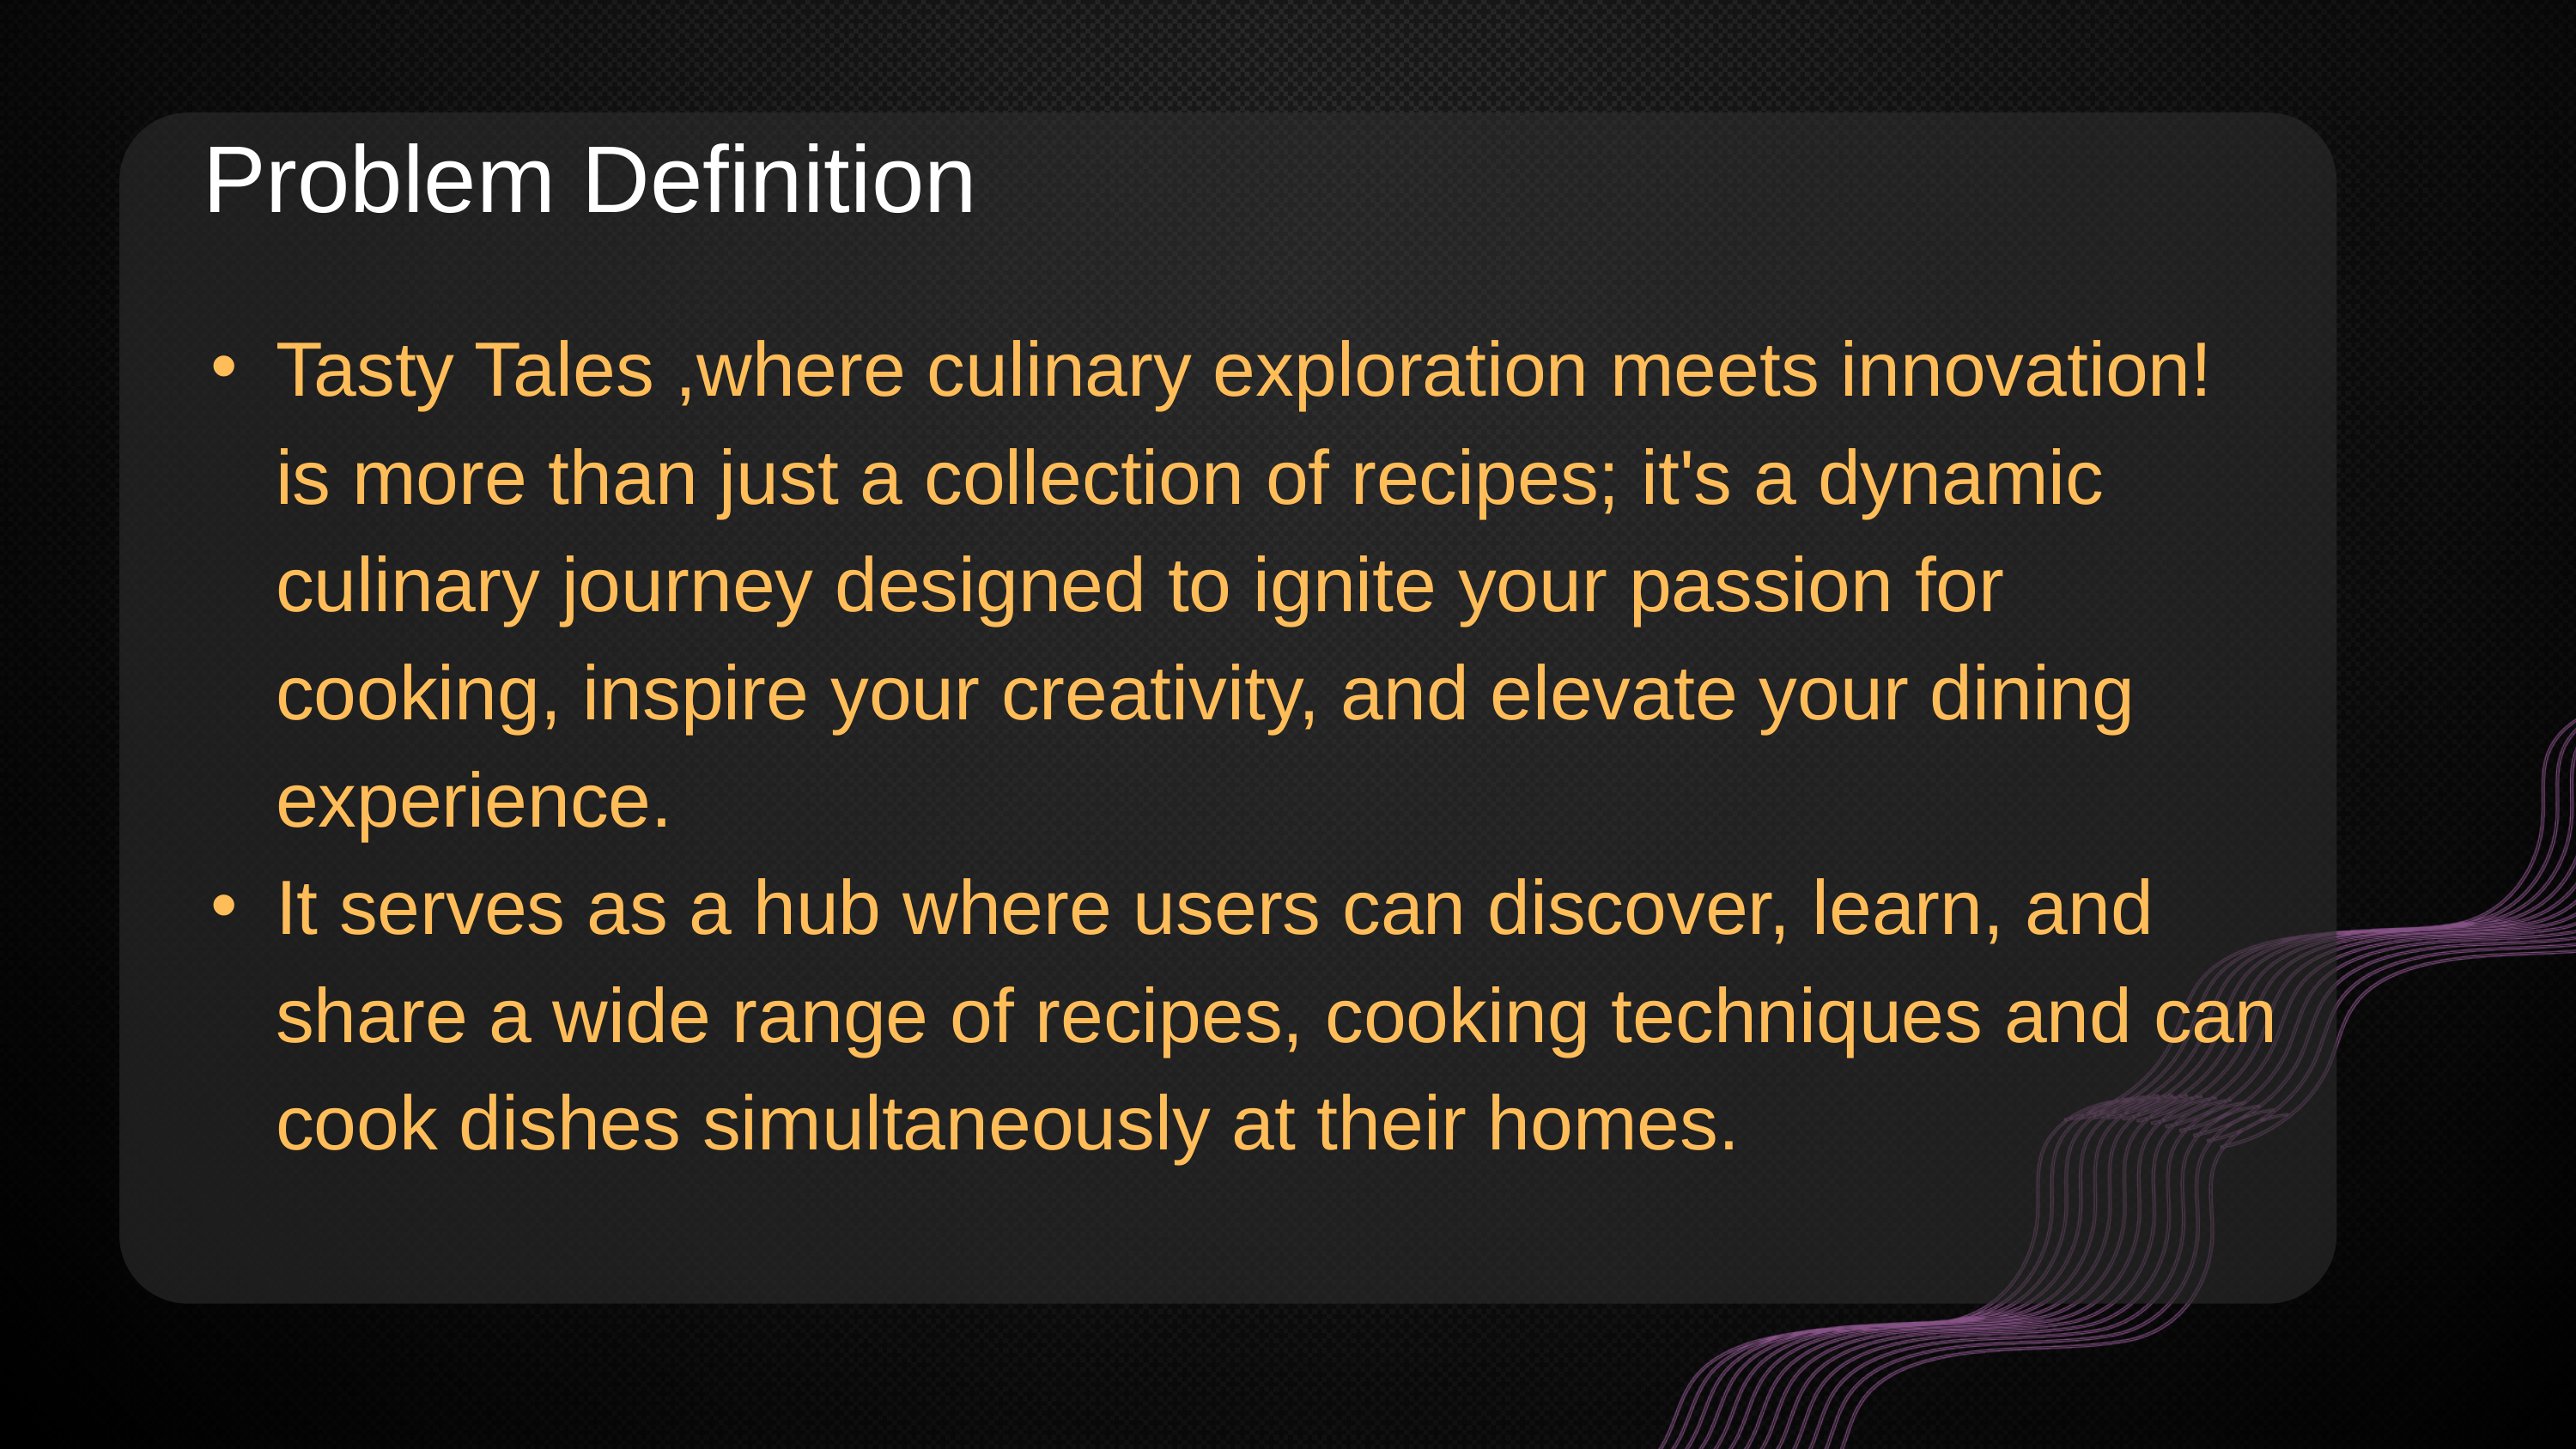

Problem Definition
Tasty Tales ,where culinary exploration meets innovation!  is more than just a collection of recipes; it's a dynamic culinary journey designed to ignite your passion for cooking, inspire your creativity, and elevate your dining experience.
It serves as a hub where users can discover, learn, and share a wide range of recipes, cooking techniques and can cook dishes simultaneously at their homes.